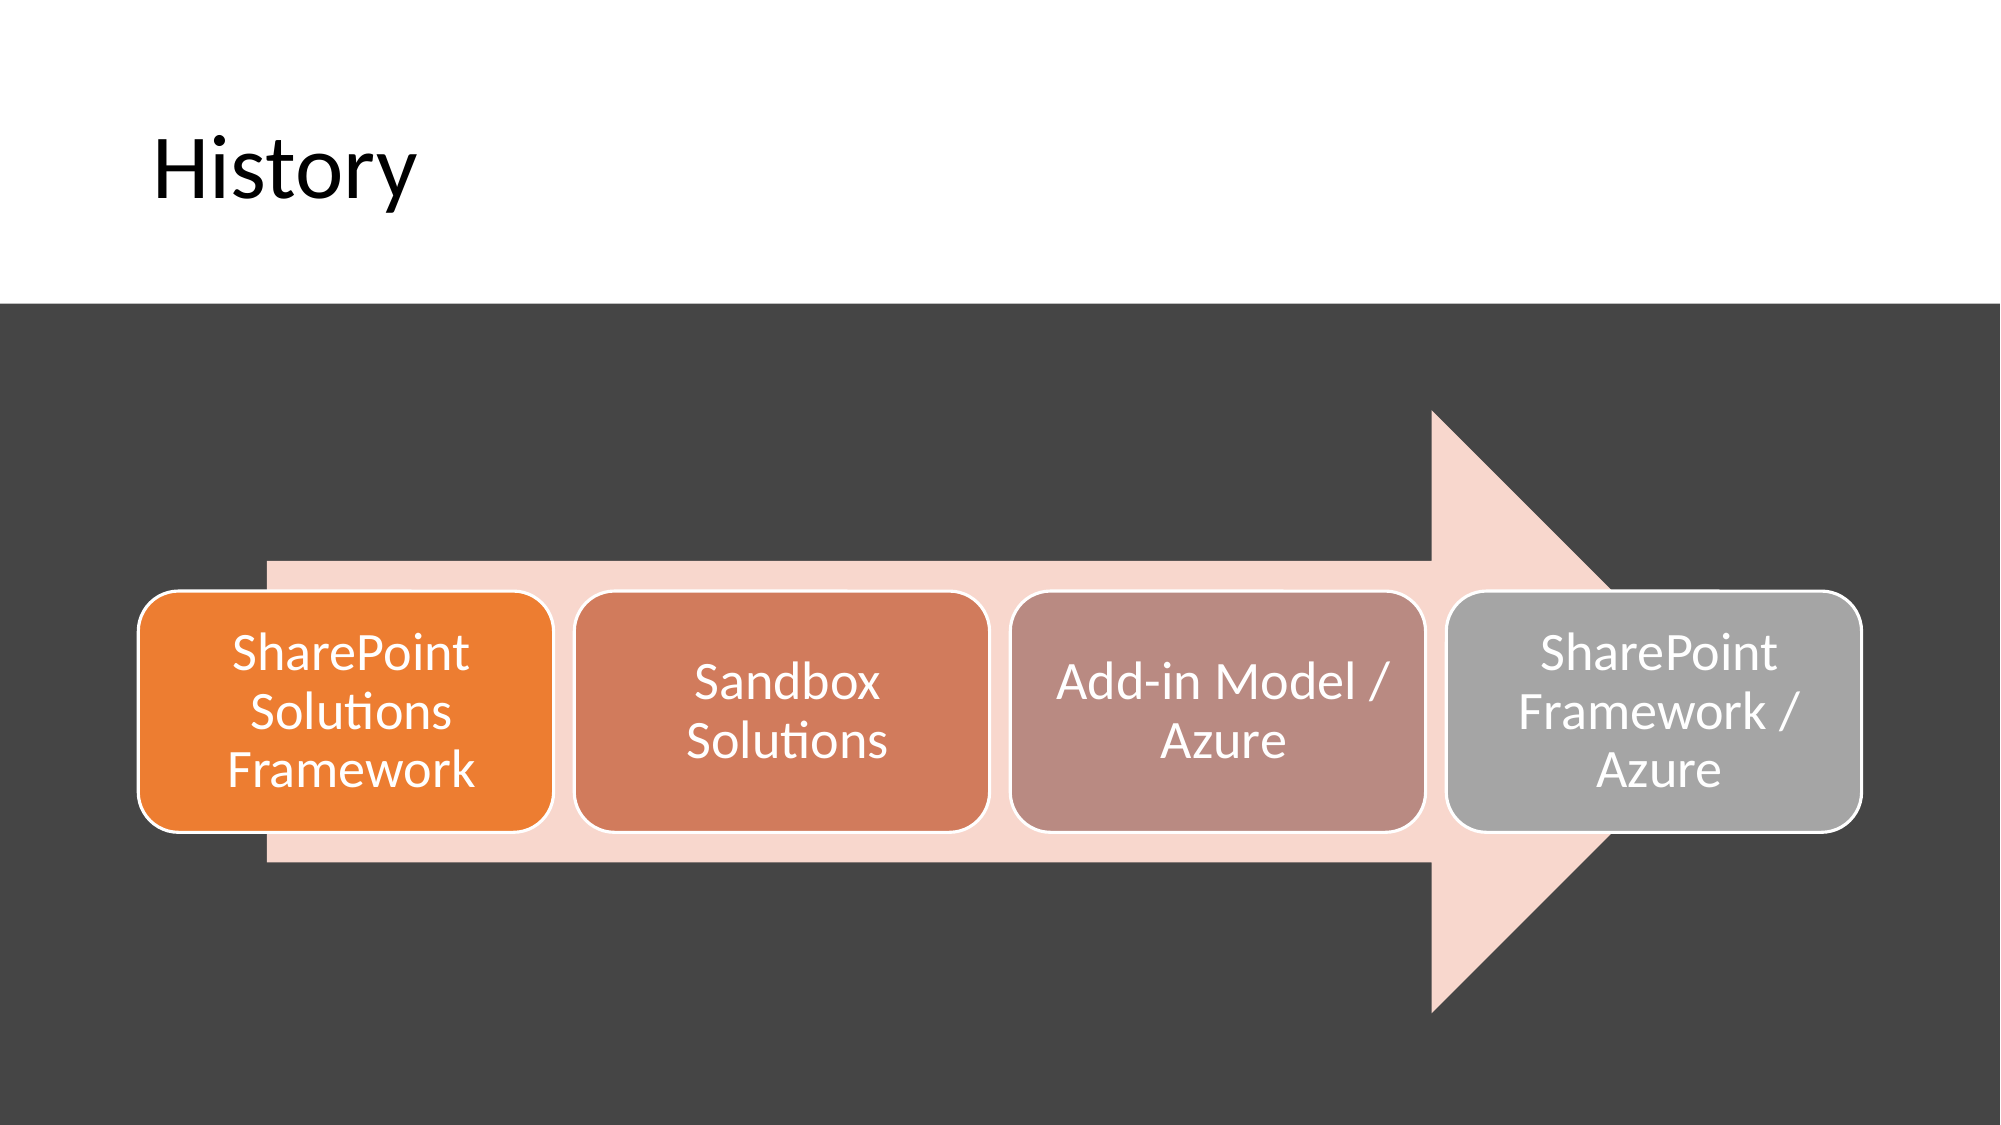

# History
SharePoint Solutions Framework
Sandbox Solutions
Add-in Model / Azure
SharePoint Framework / Azure